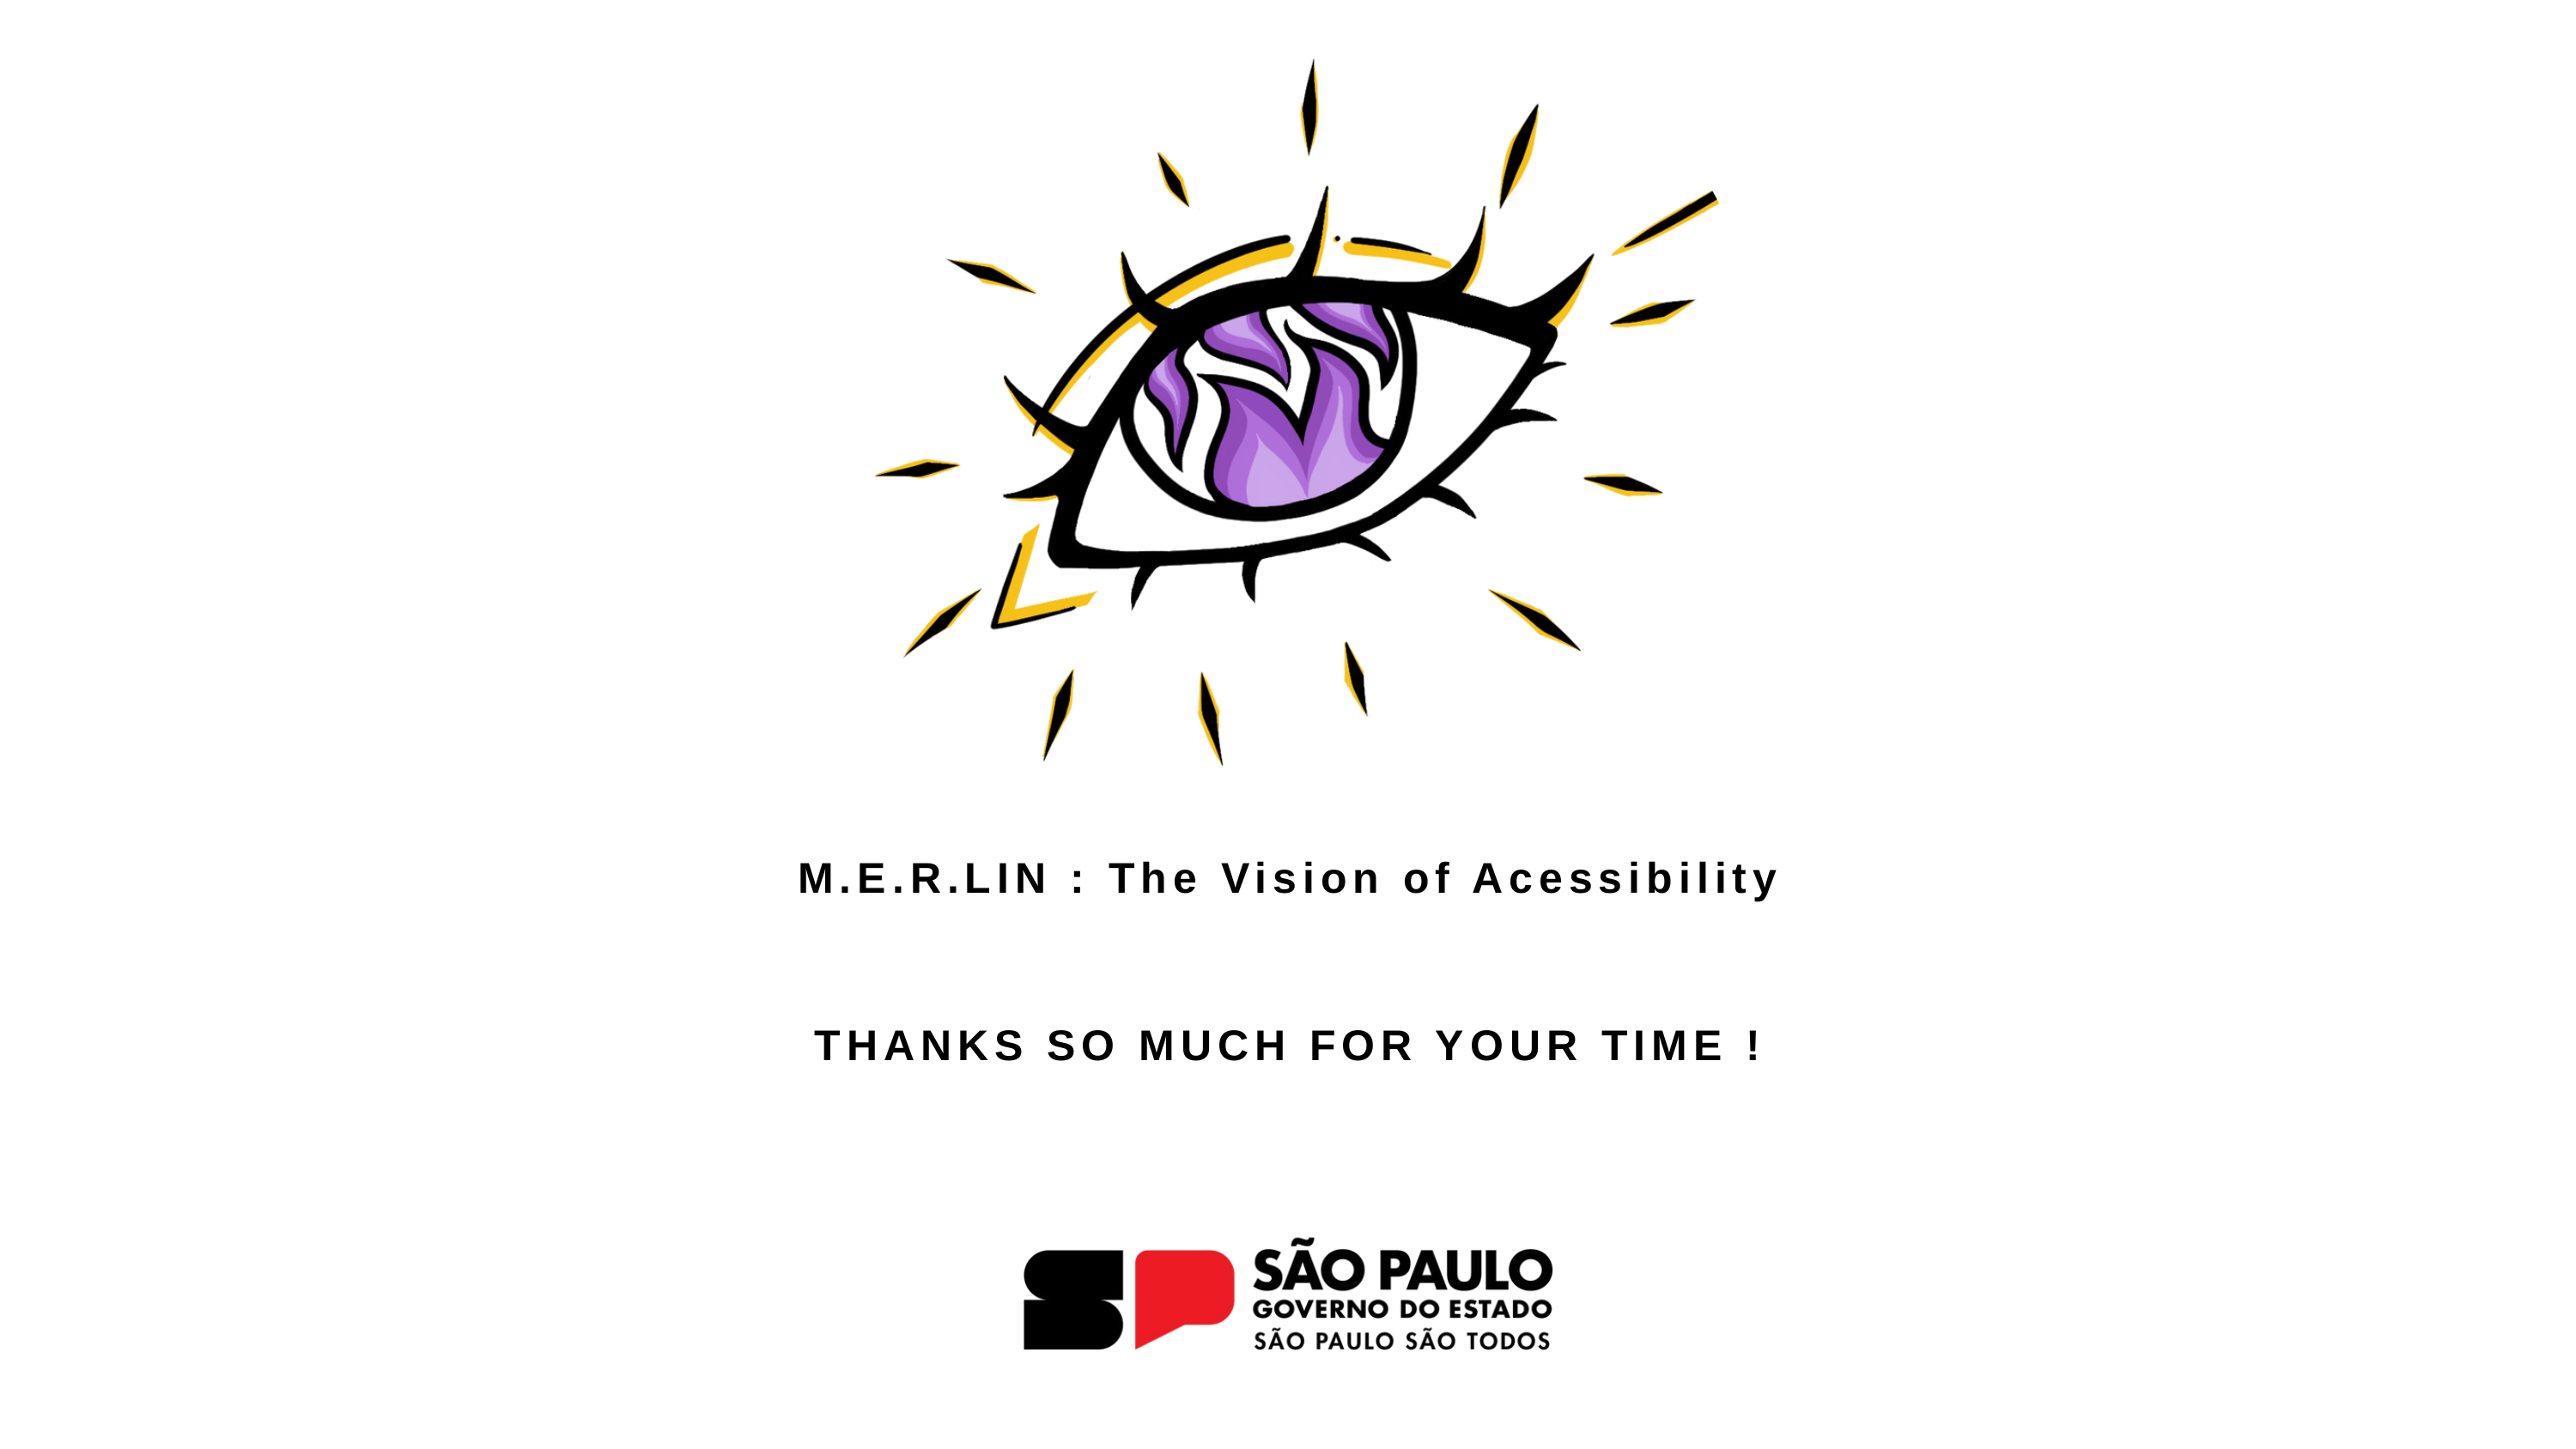

M.E.R.LIN : The Vision of Acessibility

THANKS SO MUCH FOR YOUR TIME !